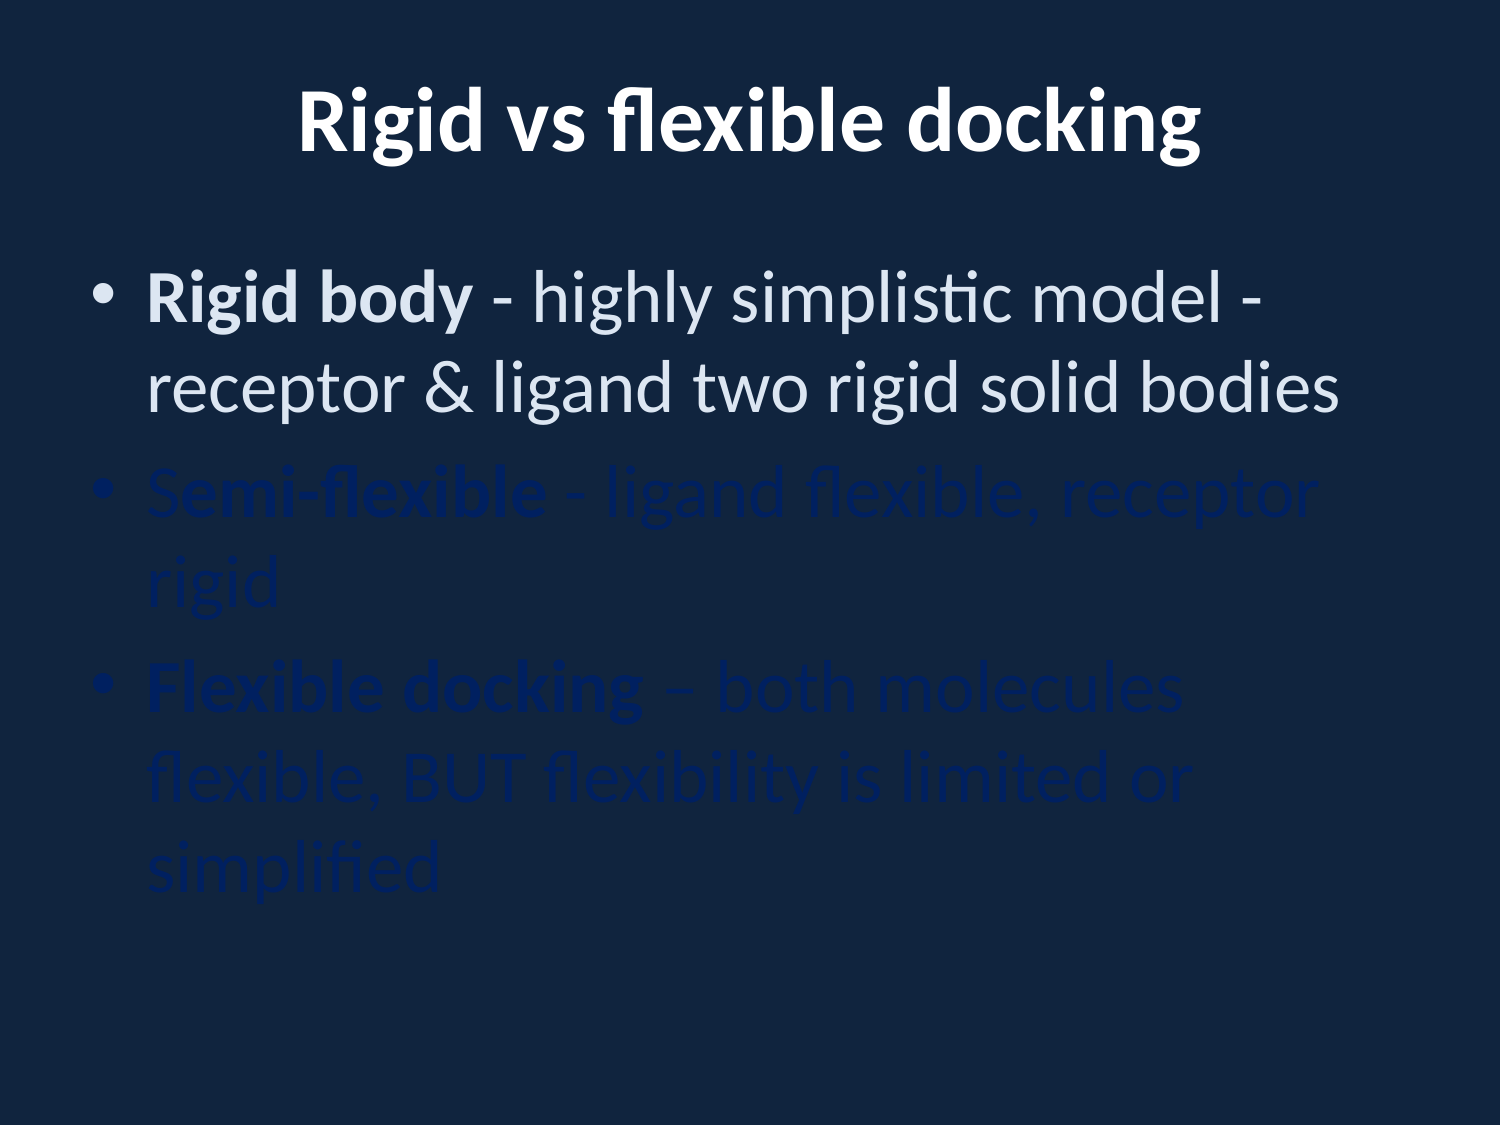

# Rigid vs flexible docking
Rigid body - highly simplistic model - receptor & ligand two rigid solid bodies
Semi-flexible - ligand flexible, receptor rigid
Flexible docking – both molecules flexible, BUT flexibility is limited or simplified